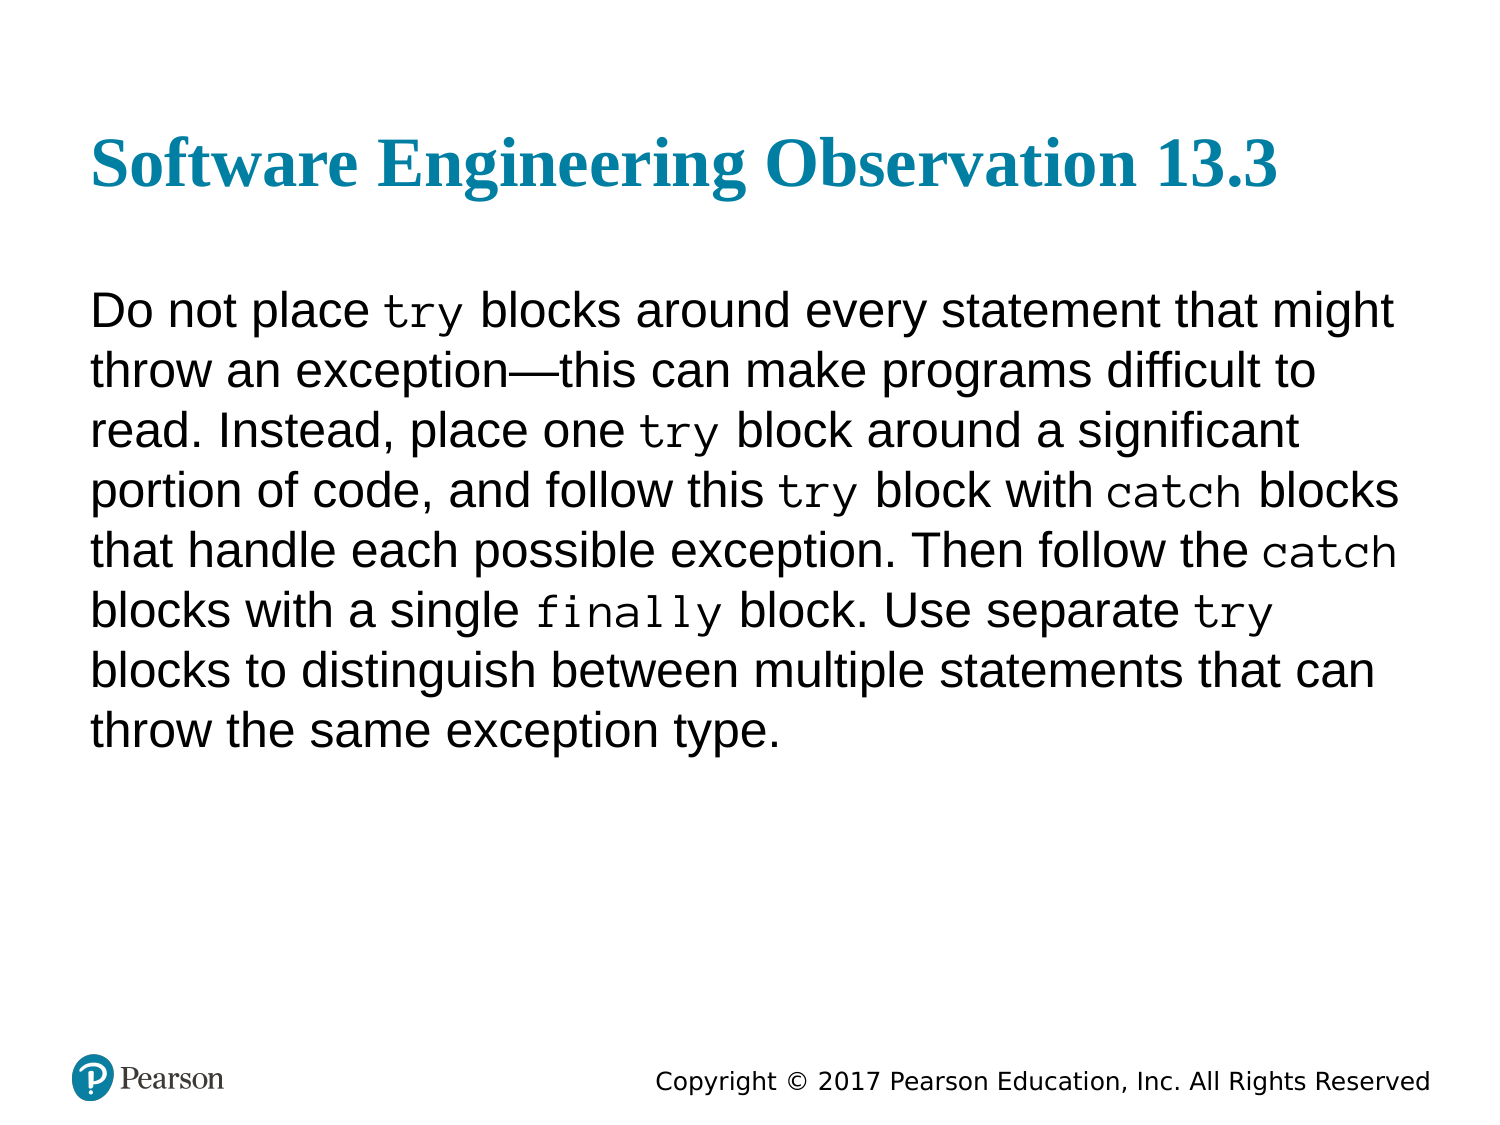

# Software Engineering Observation 13.3
Do not place try blocks around every statement that might throw an exception—this can make programs difficult to read. Instead, place one try block around a significant portion of code, and follow this try block with catch blocks that handle each possible exception. Then follow the catch blocks with a single finally block. Use separate try blocks to distinguish between multiple statements that can throw the same exception type.